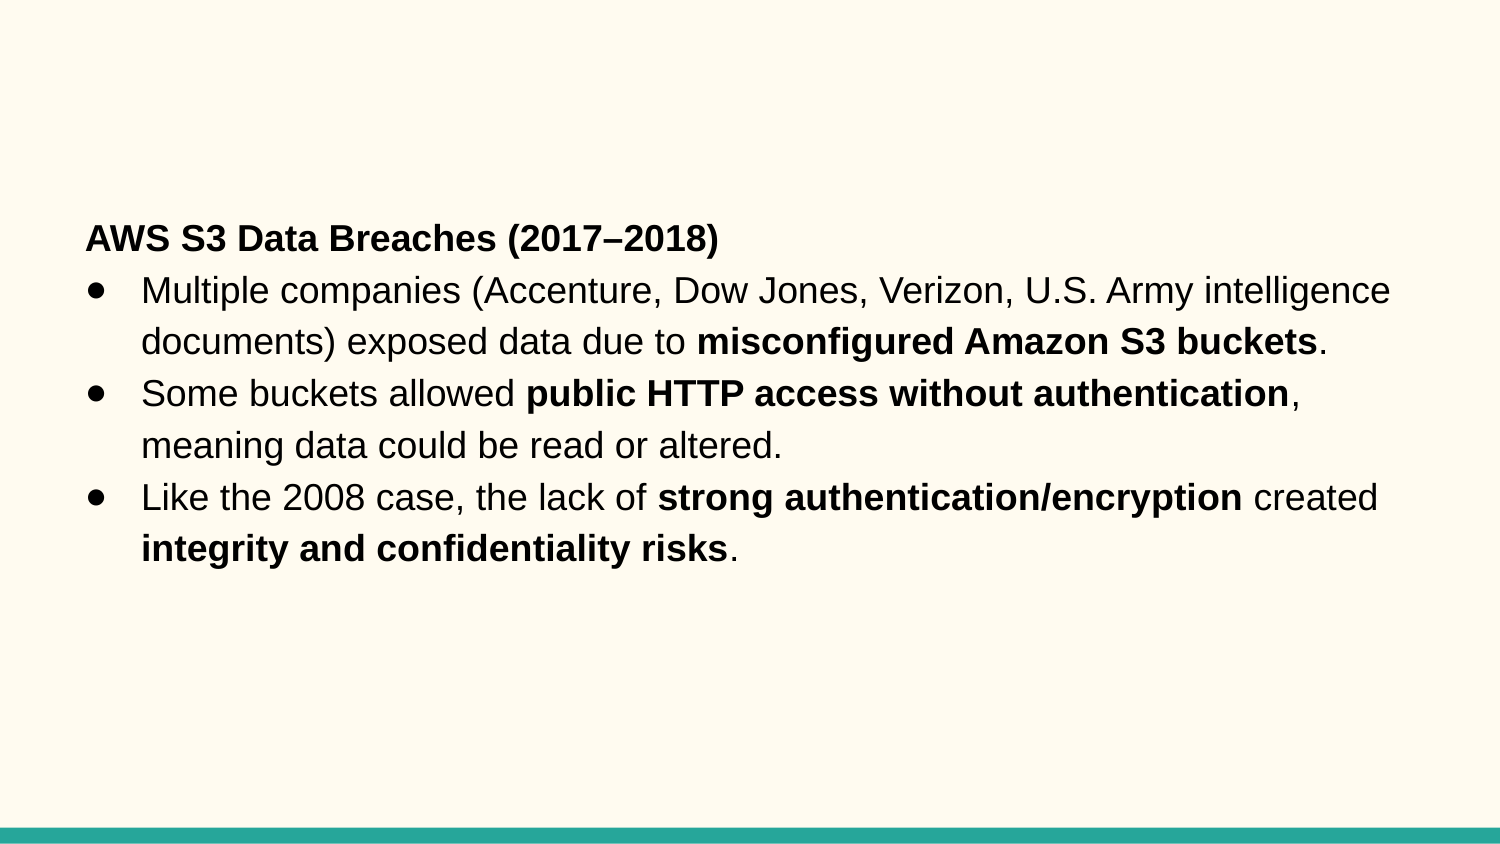

#
AWS S3 Data Breaches (2017–2018)
Multiple companies (Accenture, Dow Jones, Verizon, U.S. Army intelligence documents) exposed data due to misconfigured Amazon S3 buckets.
Some buckets allowed public HTTP access without authentication, meaning data could be read or altered.
Like the 2008 case, the lack of strong authentication/encryption created integrity and confidentiality risks.